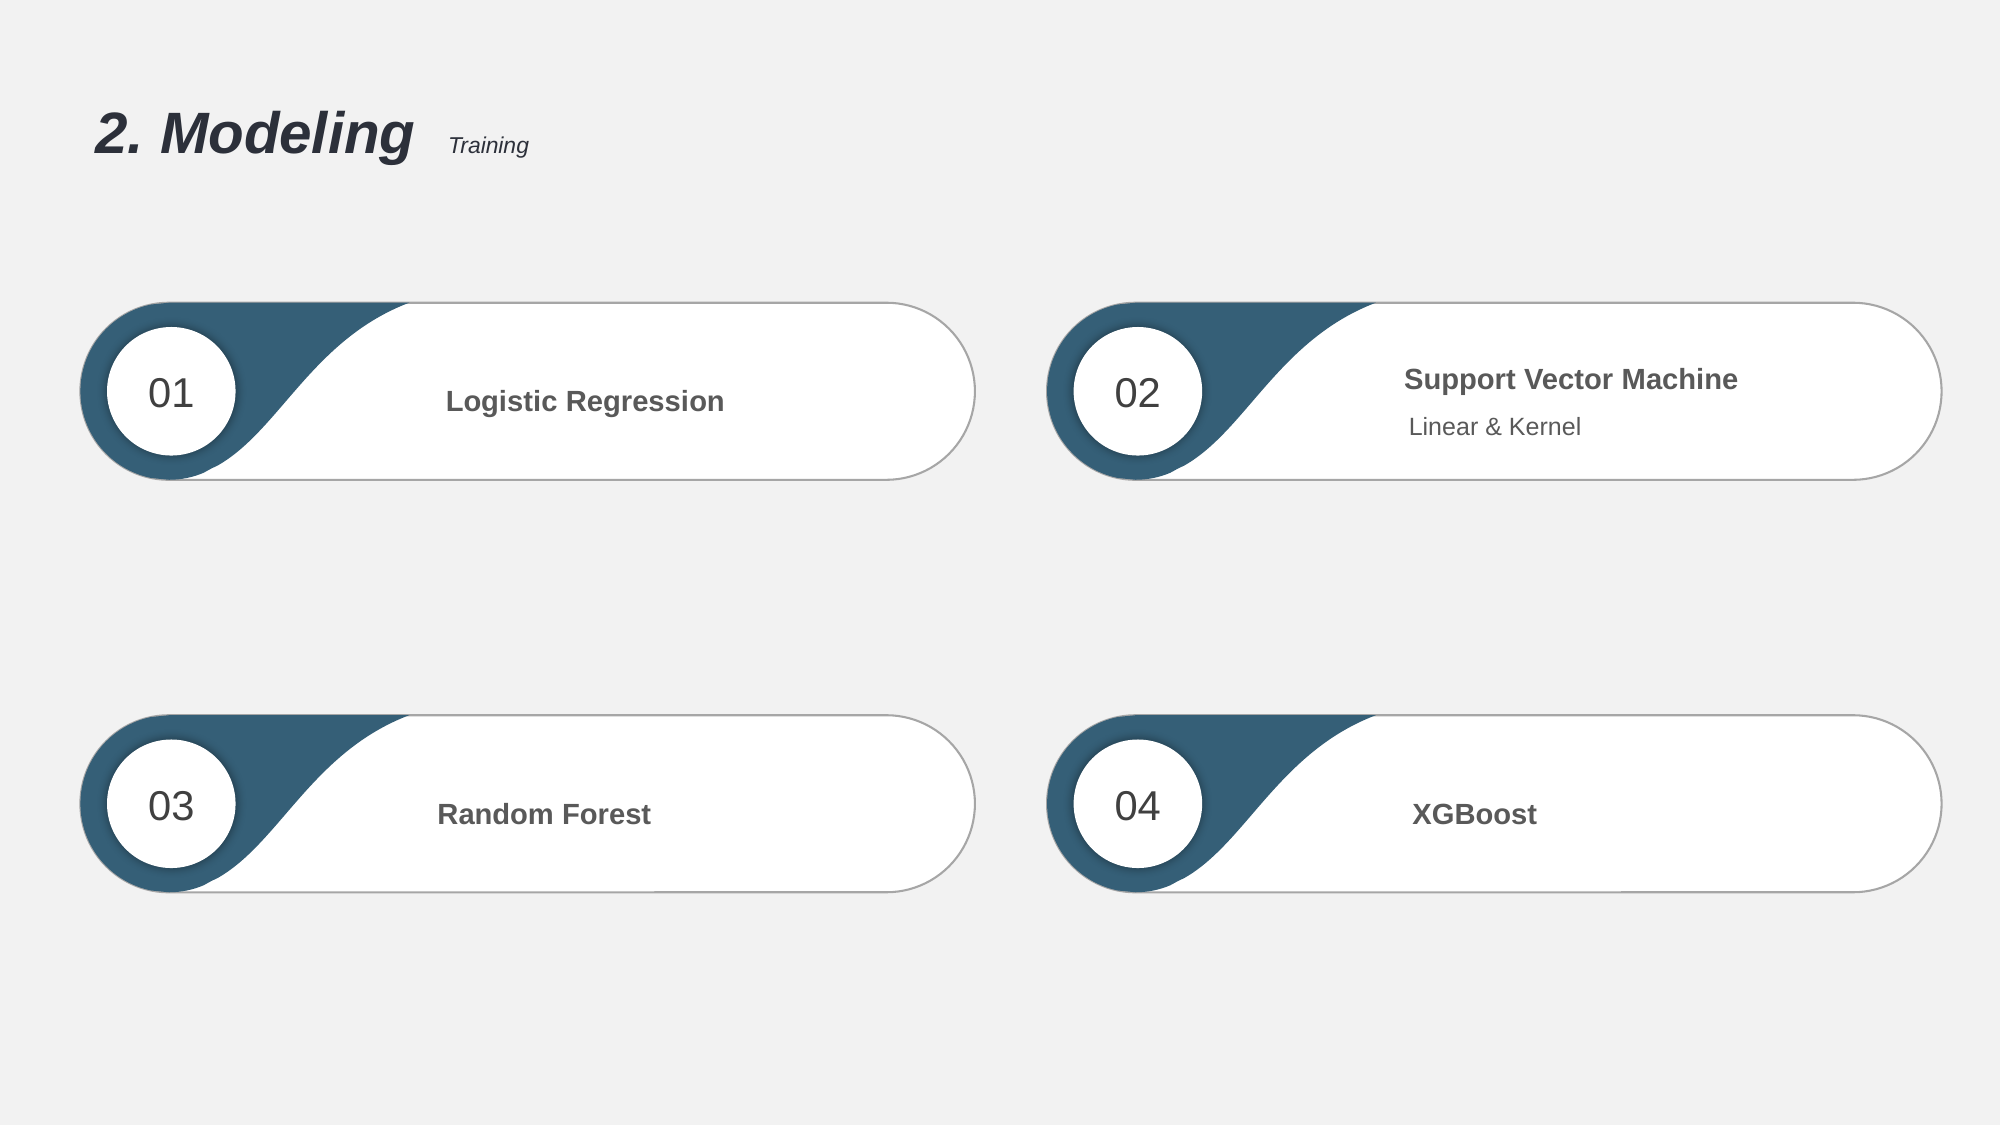

2. Modeling  Training

   Logistic Regression
01

  Support Vector Machine
   Linear & Kernel
02

  Random Forest
03

   XGBoost
04